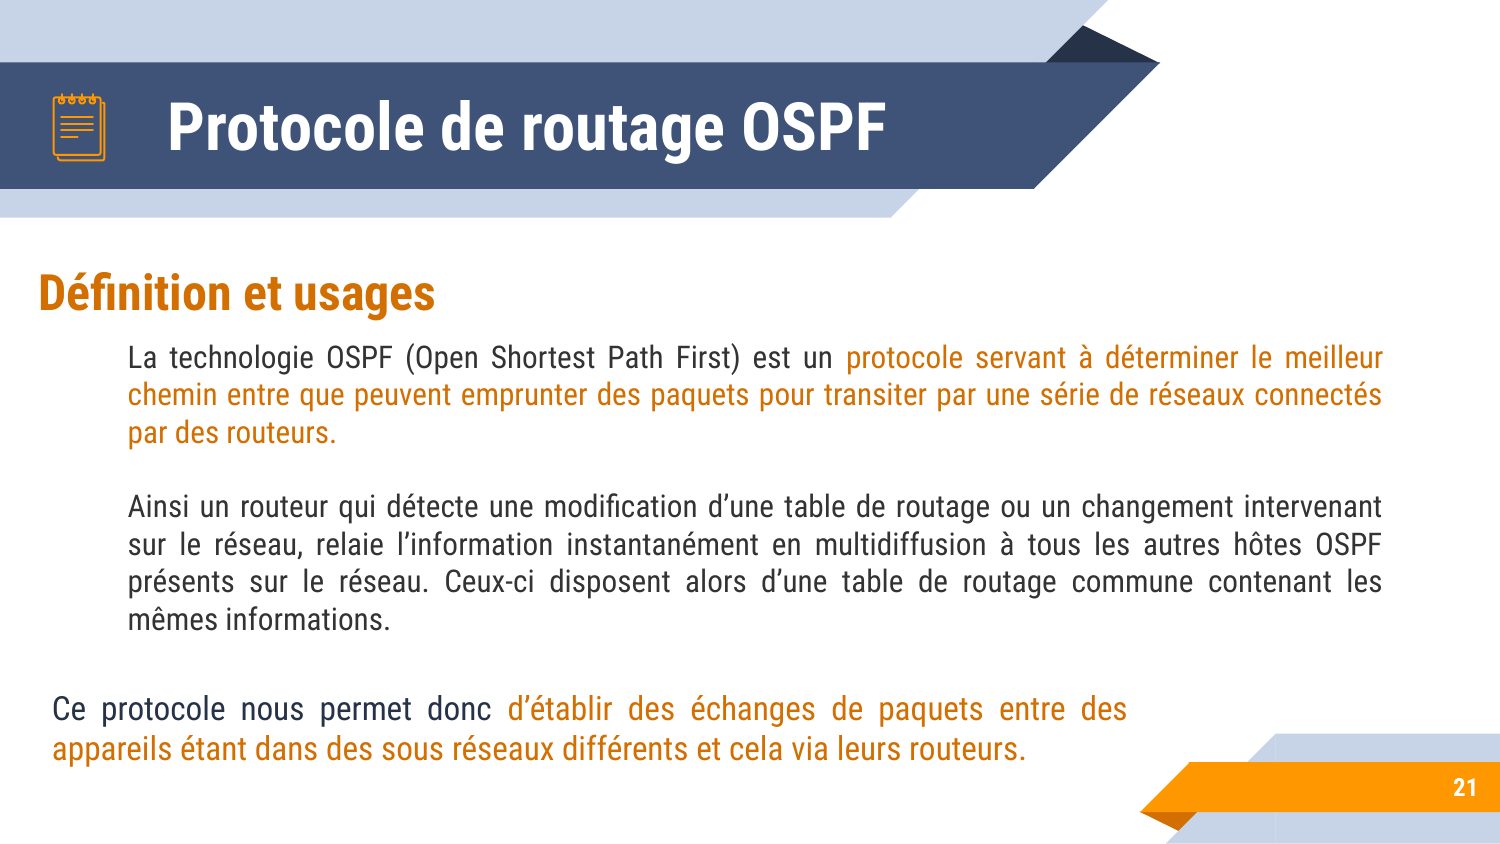

# Protocole de routage OSPF

Définition et usages
La technologie OSPF (Open Shortest Path First) est un protocole servant à déterminer le meilleur chemin entre que peuvent emprunter des paquets pour transiter par une série de réseaux connectés par des routeurs.

Ainsi un routeur qui détecte une modification d’une table de routage ou un changement intervenant sur le réseau, relaie l’information instantanément en multidiffusion à tous les autres hôtes OSPF présents sur le réseau. Ceux-ci disposent alors d’une table de routage commune contenant les mêmes informations.
Ce protocole nous permet donc d’établir des échanges de paquets entre des appareils étant dans des sous réseaux différents et cela via leurs routeurs.
21